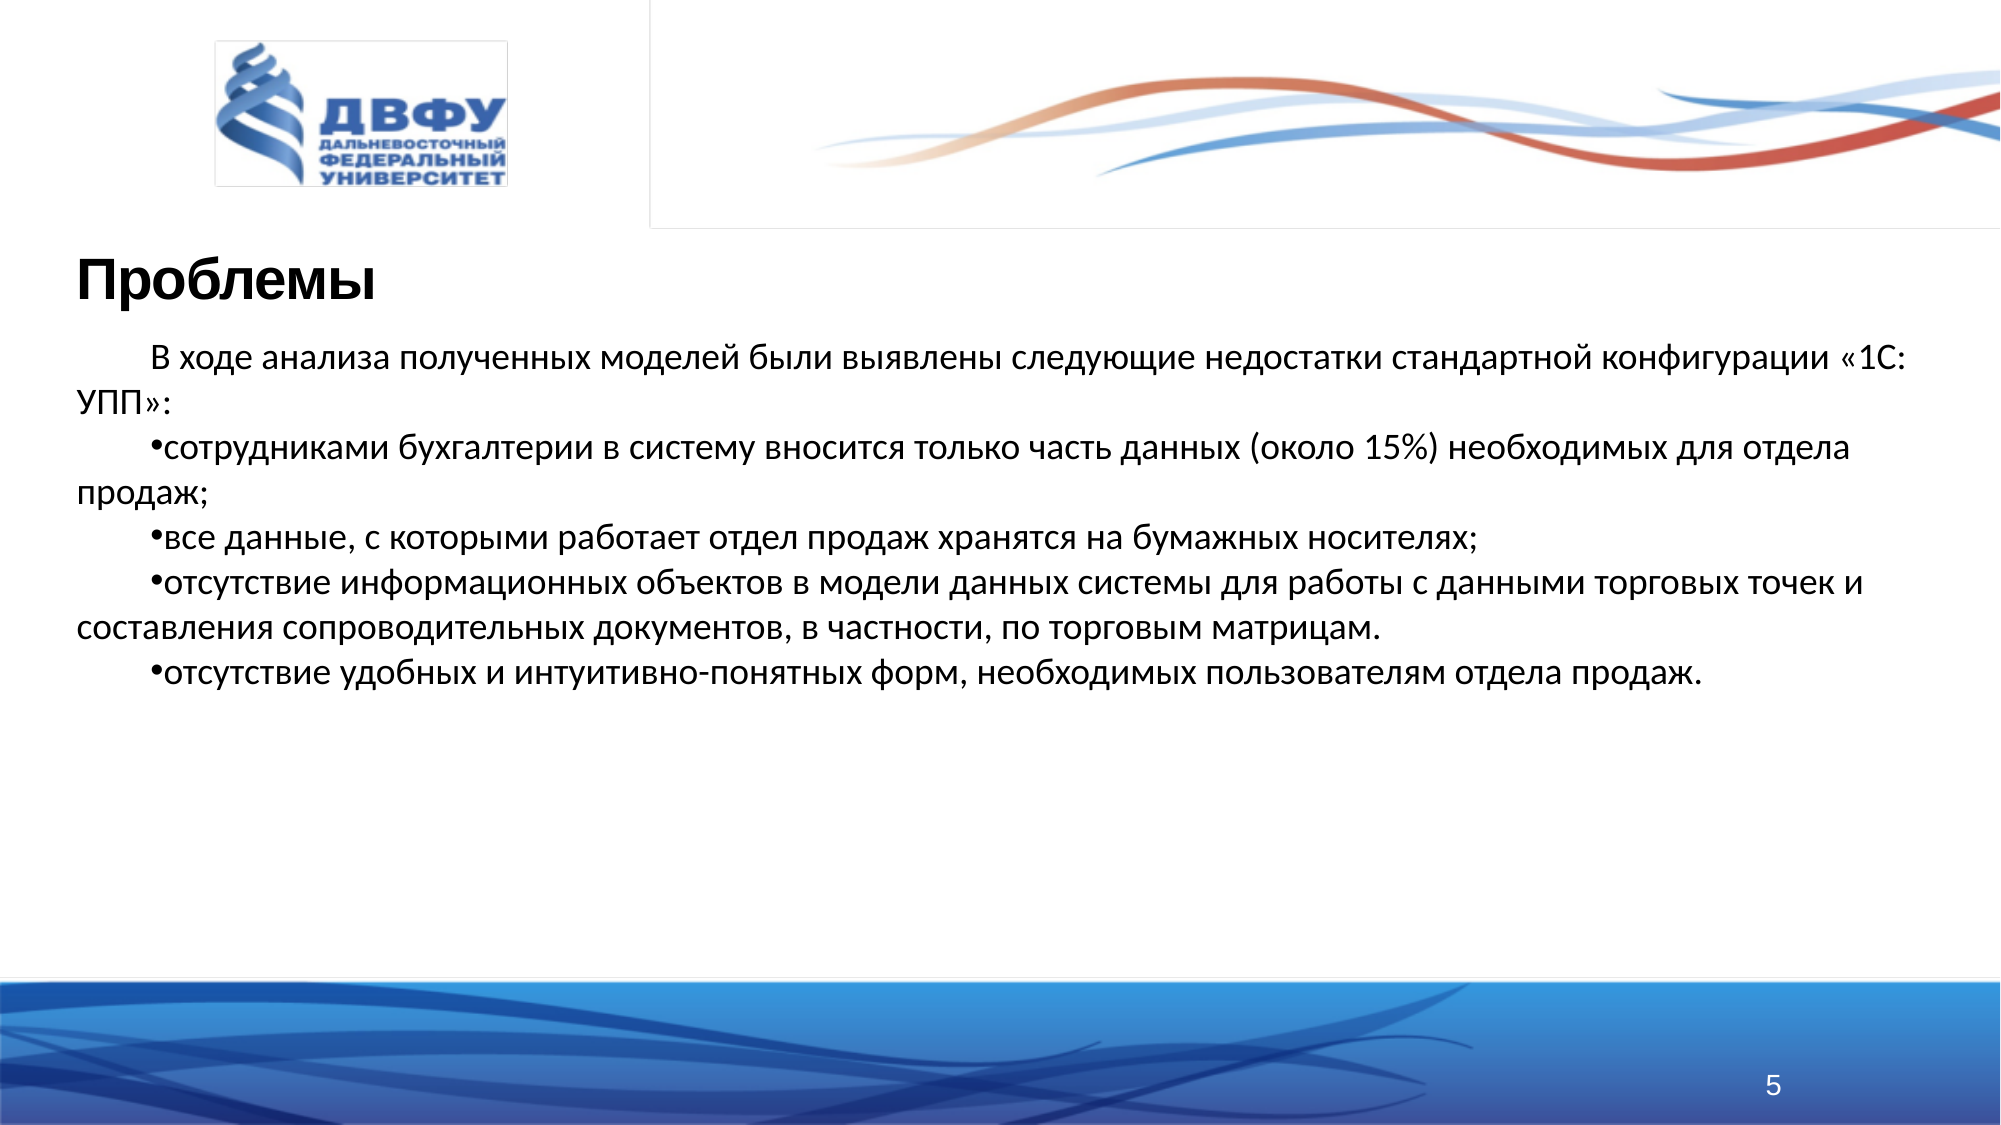

Проблемы
В ходе анализа полученных моделей были выявлены следующие недостатки стандартной конфигурации «1С: УПП»:
сотрудниками бухгалтерии в систему вносится только часть данных (около 15%) необходимых для отдела продаж;
все данные, с которыми работает отдел продаж хранятся на бумажных носителях;
отсутствие информационных объектов в модели данных системы для работы с данными торговых точек и составления сопроводительных документов, в частности, по торговым матрицам.
отсутствие удобных и интуитивно-понятных форм, необходимых пользователям отдела продаж.

5